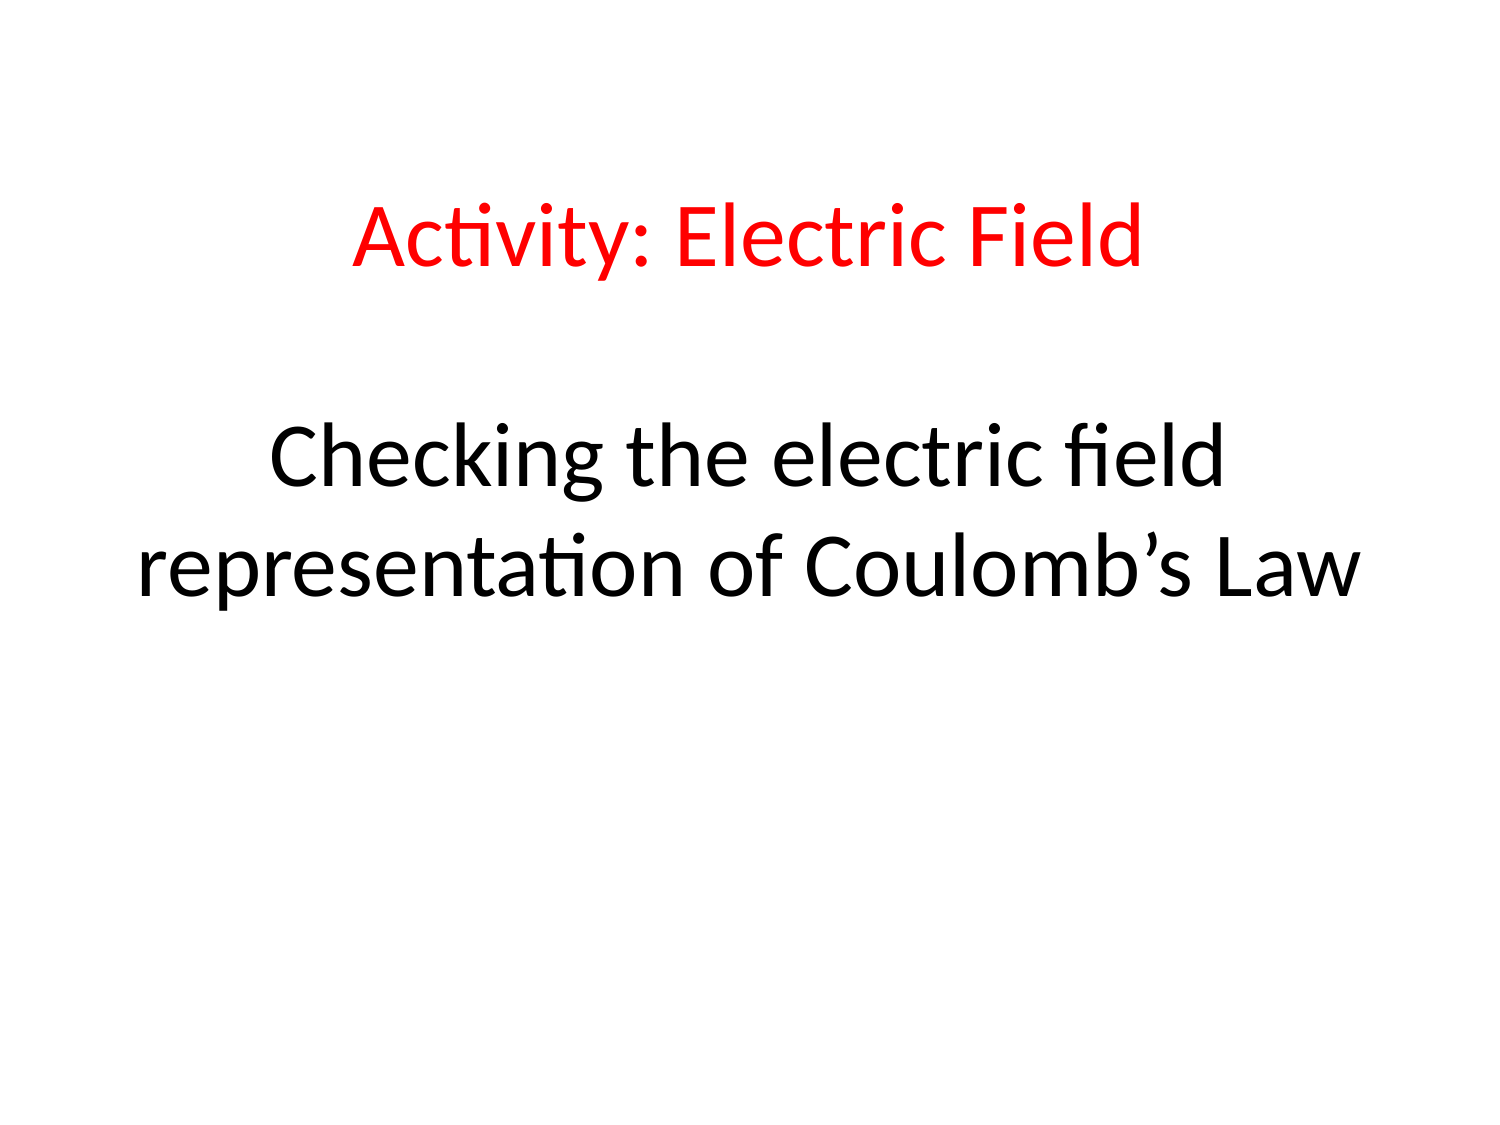

# Activity: Electric Field Checking the electric field representation of Coulomb’s Law